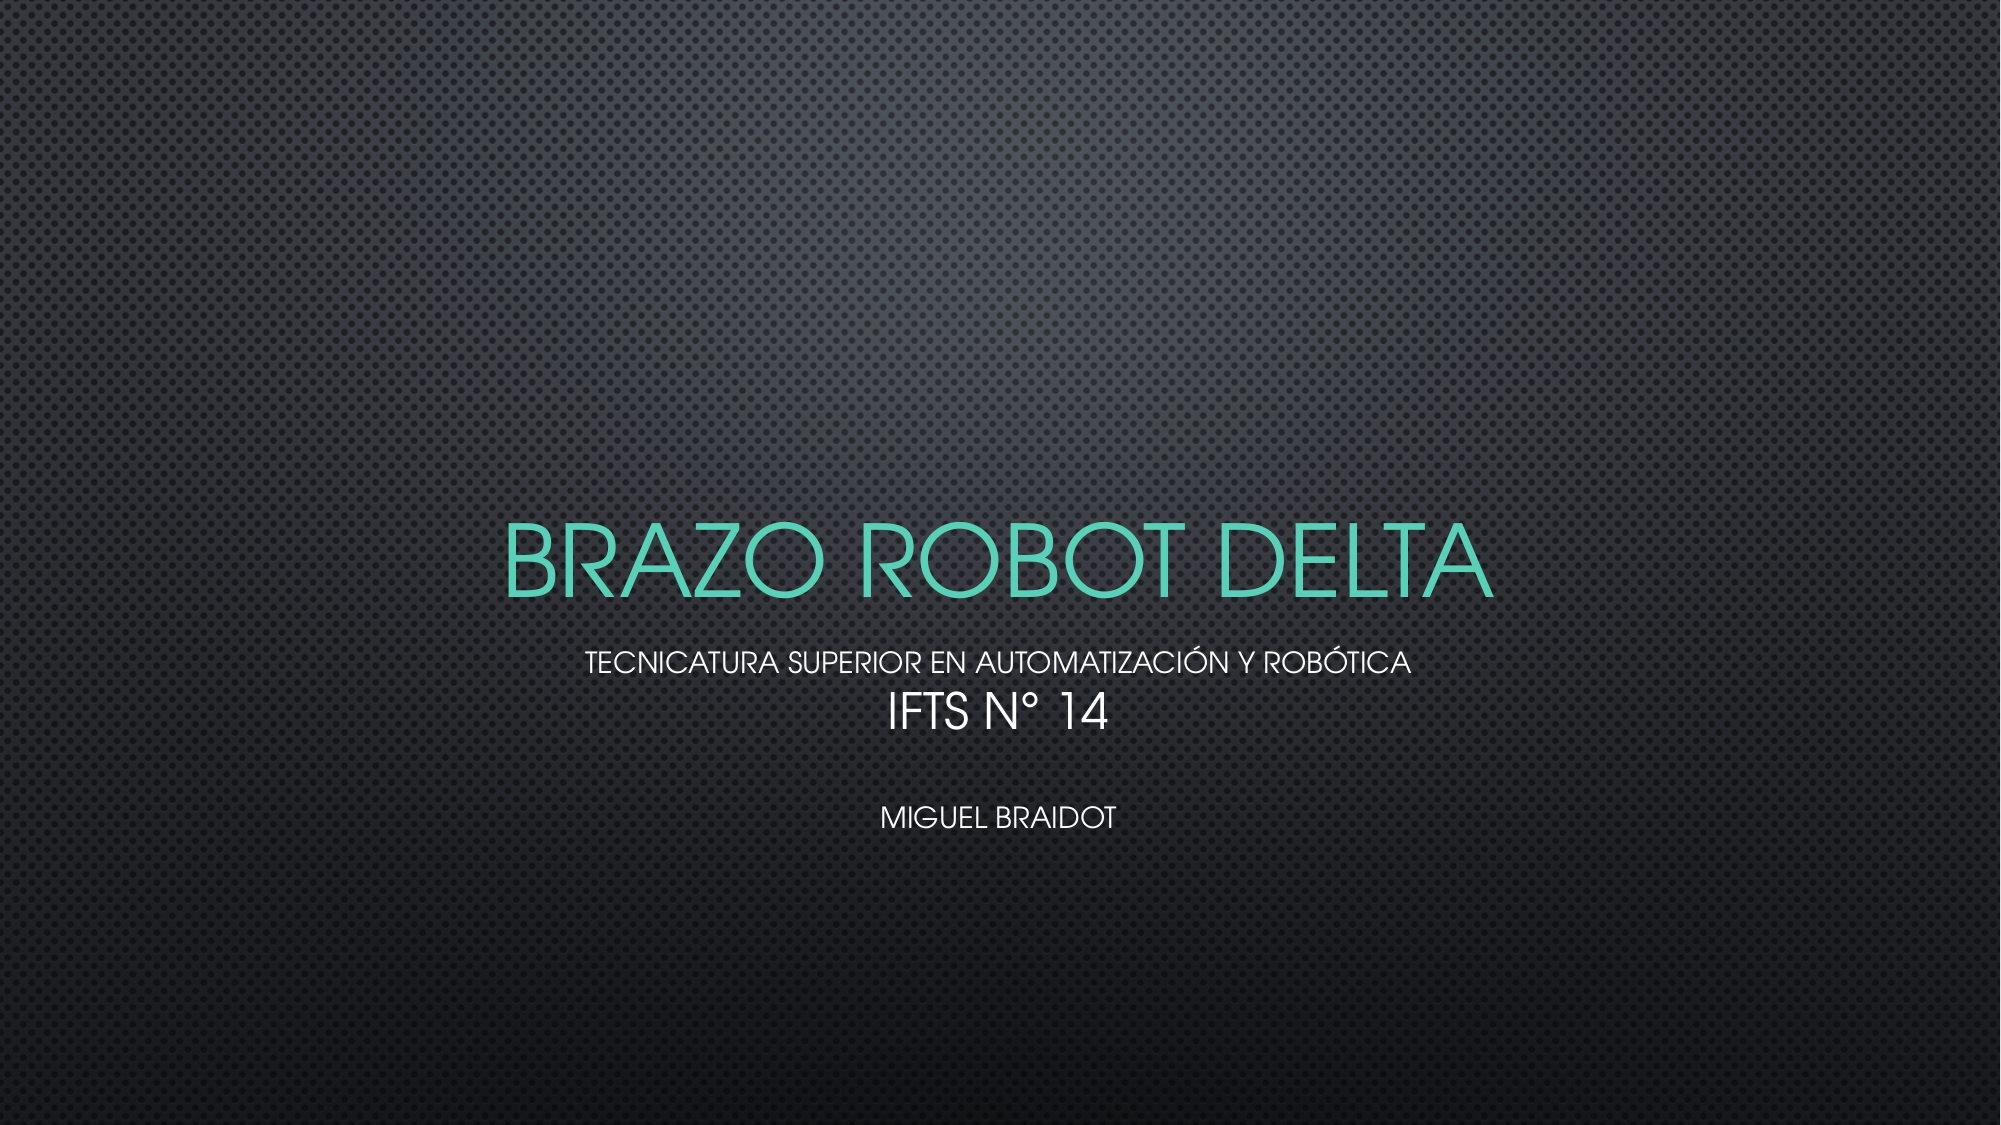

BRAZO ROBOT DELTA
TECNICATURA SUPERIOR EN AUTOMATIZACIÓN Y ROBÓTICA
IFTS N° 14

MIGUEL BRAIDOT